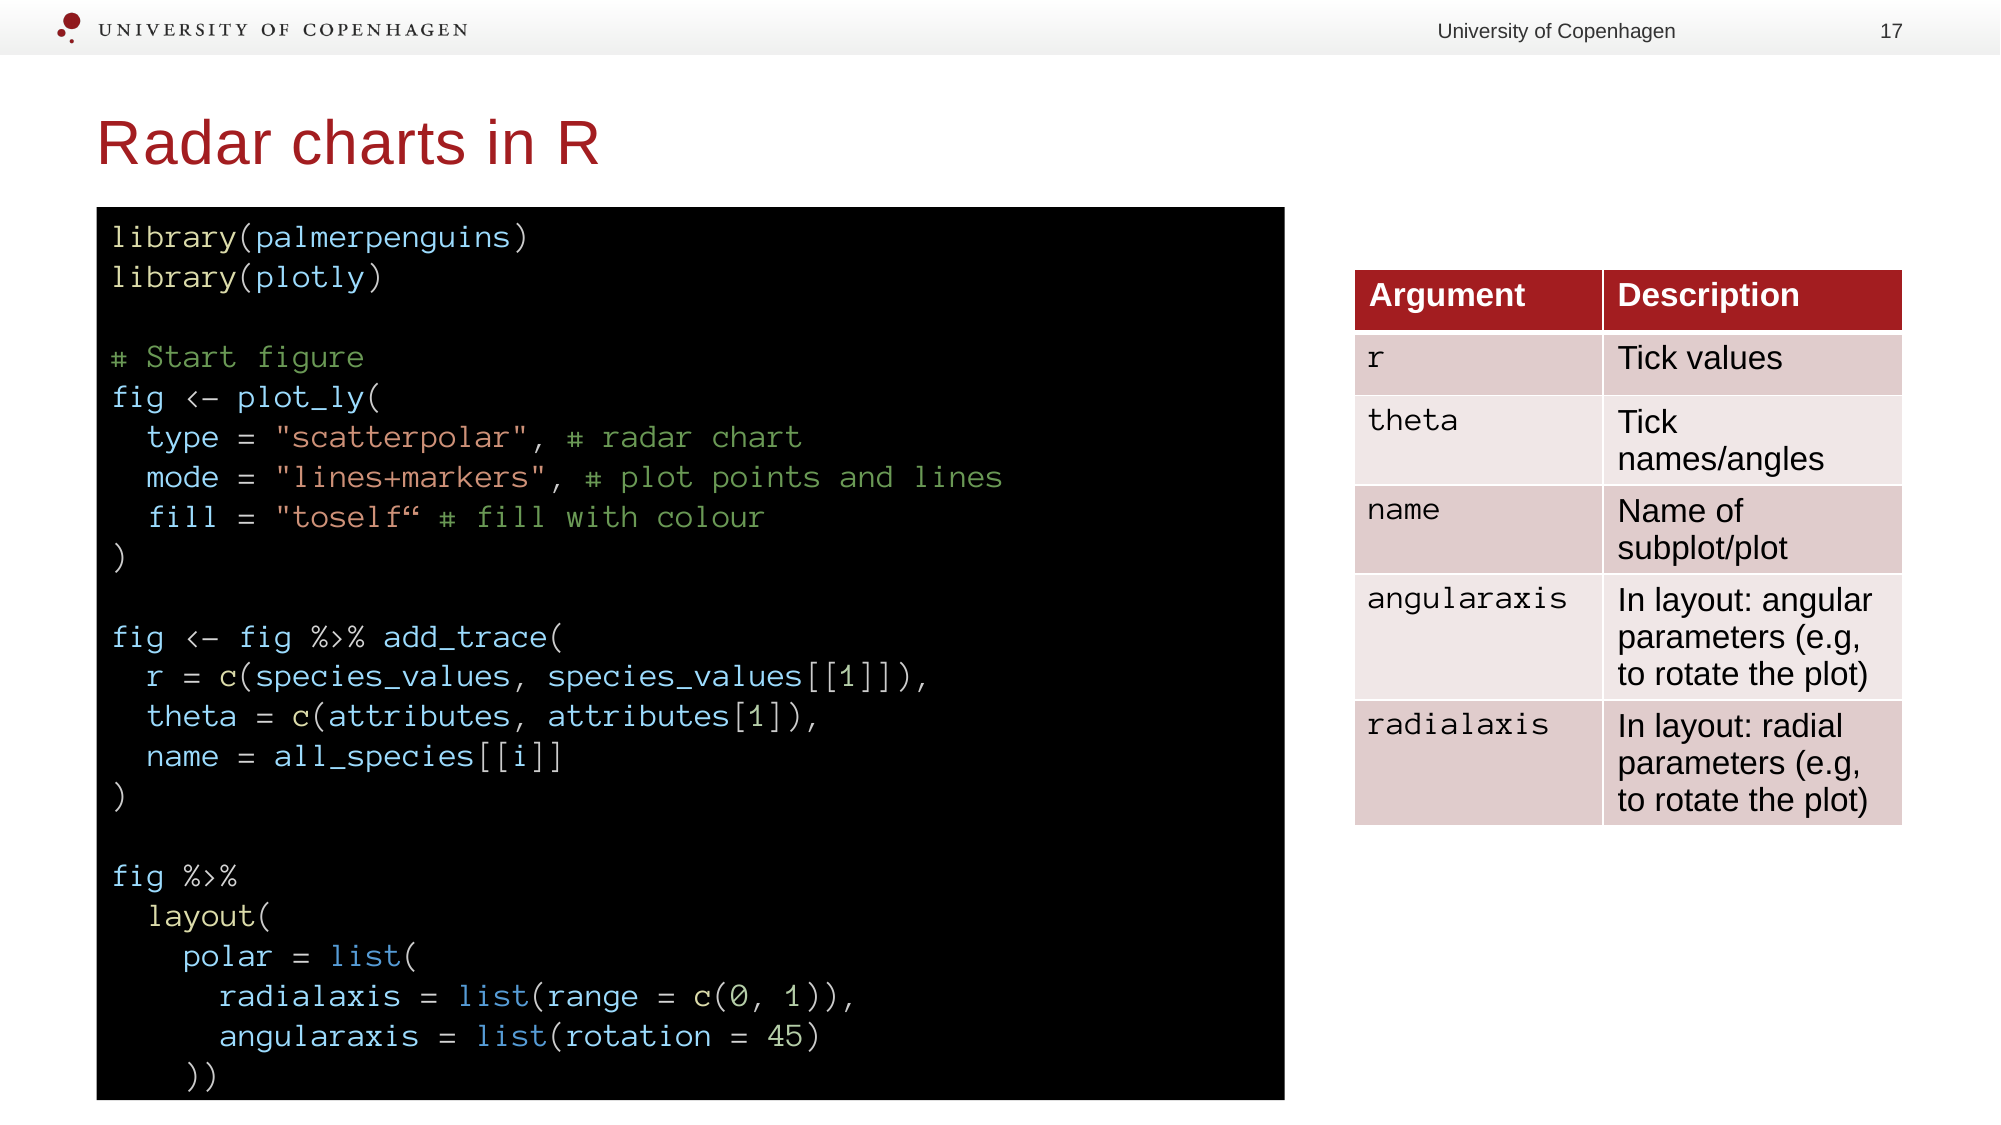

University of Copenhagen

17
# Radar charts in R
library(palmerpenguins)
library(plotly)
# Start figure
fig <- plot_ly(
  type = "scatterpolar", # radar chart
  mode = "lines+markers", # plot points and lines
  fill = "toself“ # fill with colour
)

fig <- fig %>% add_trace(
  r = c(species_values, species_values[[1]]),
  theta = c(attributes, attributes[1]),
  name = all_species[[i]]
)
fig %>%
  layout(
    polar = list(
      radialaxis = list(range = c(0, 1)),
      angularaxis = list(rotation = 45)
    ))
| Argument | Description |
| --- | --- |
| r | Tick values |
| theta | Tick names/angles |
| name | Name of subplot/plot |
| angularaxis | In layout: angular parameters (e.g, to rotate the plot) |
| radialaxis | In layout: radial parameters (e.g, to rotate the plot) |